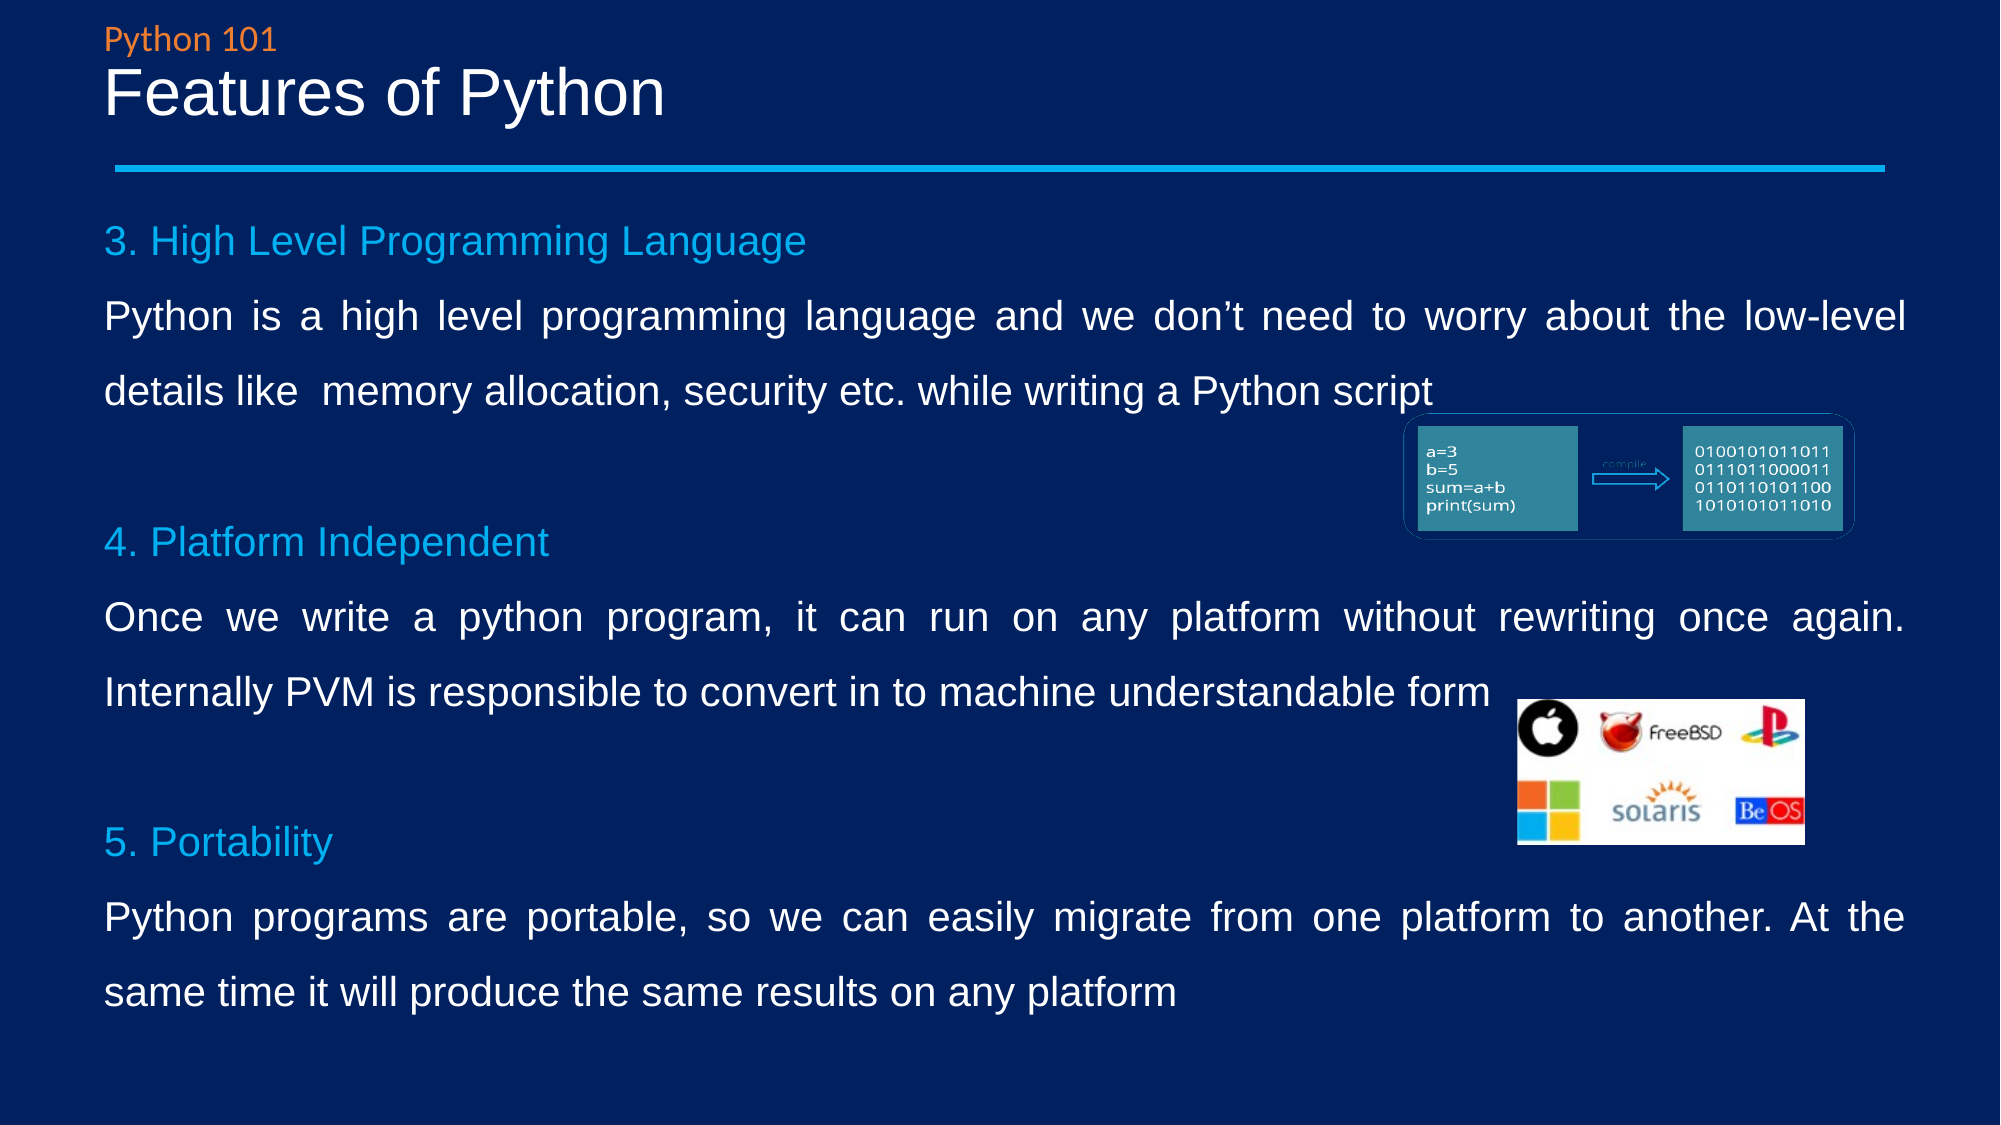

Python 101
# Features of Python

3. High Level Programming Language
Python is a high level programming language and we don’t need to worry about the low-level details like  memory allocation, security etc. while writing a Python script

4. Platform Independent
Once we write a python program, it can run on any platform without rewriting once again. Internally PVM is responsible to convert in to machine understandable form

5. Portability
Python programs are portable, so we can easily migrate from one platform to another. At the same time it will produce the same results on any platform